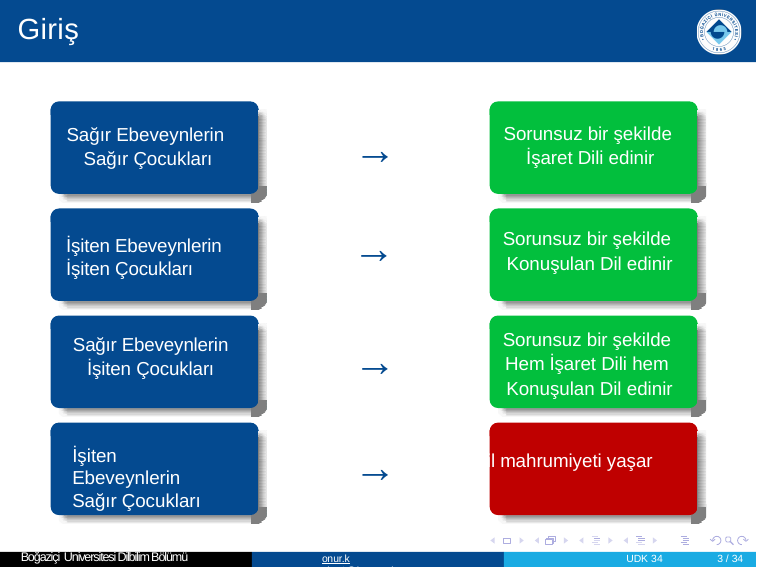

# Giriş

→
Sorunsuz bir şekilde
İşaret Dili edinir

Sağır Ebeveynlerin
Sağır Çocukları

→
Sorunsuz bir şekilde
Konuşulan Dil edinir

İşiten Ebeveynlerin İşiten Çocukları

Sorunsuz bir şekilde
Hem İşaret Dili hem
Konuşulan Dil edinir

Sağır Ebeveynlerin
İşiten Çocukları

→

→
İşiten Ebeveynlerin Sağır Çocukları

Dil mahrumiyeti yaşar

Boğaziçi  Üniversitesi Dilbilim Bölümü
onur.keles1@boun.edu.tr
UDK 34
3 / 34